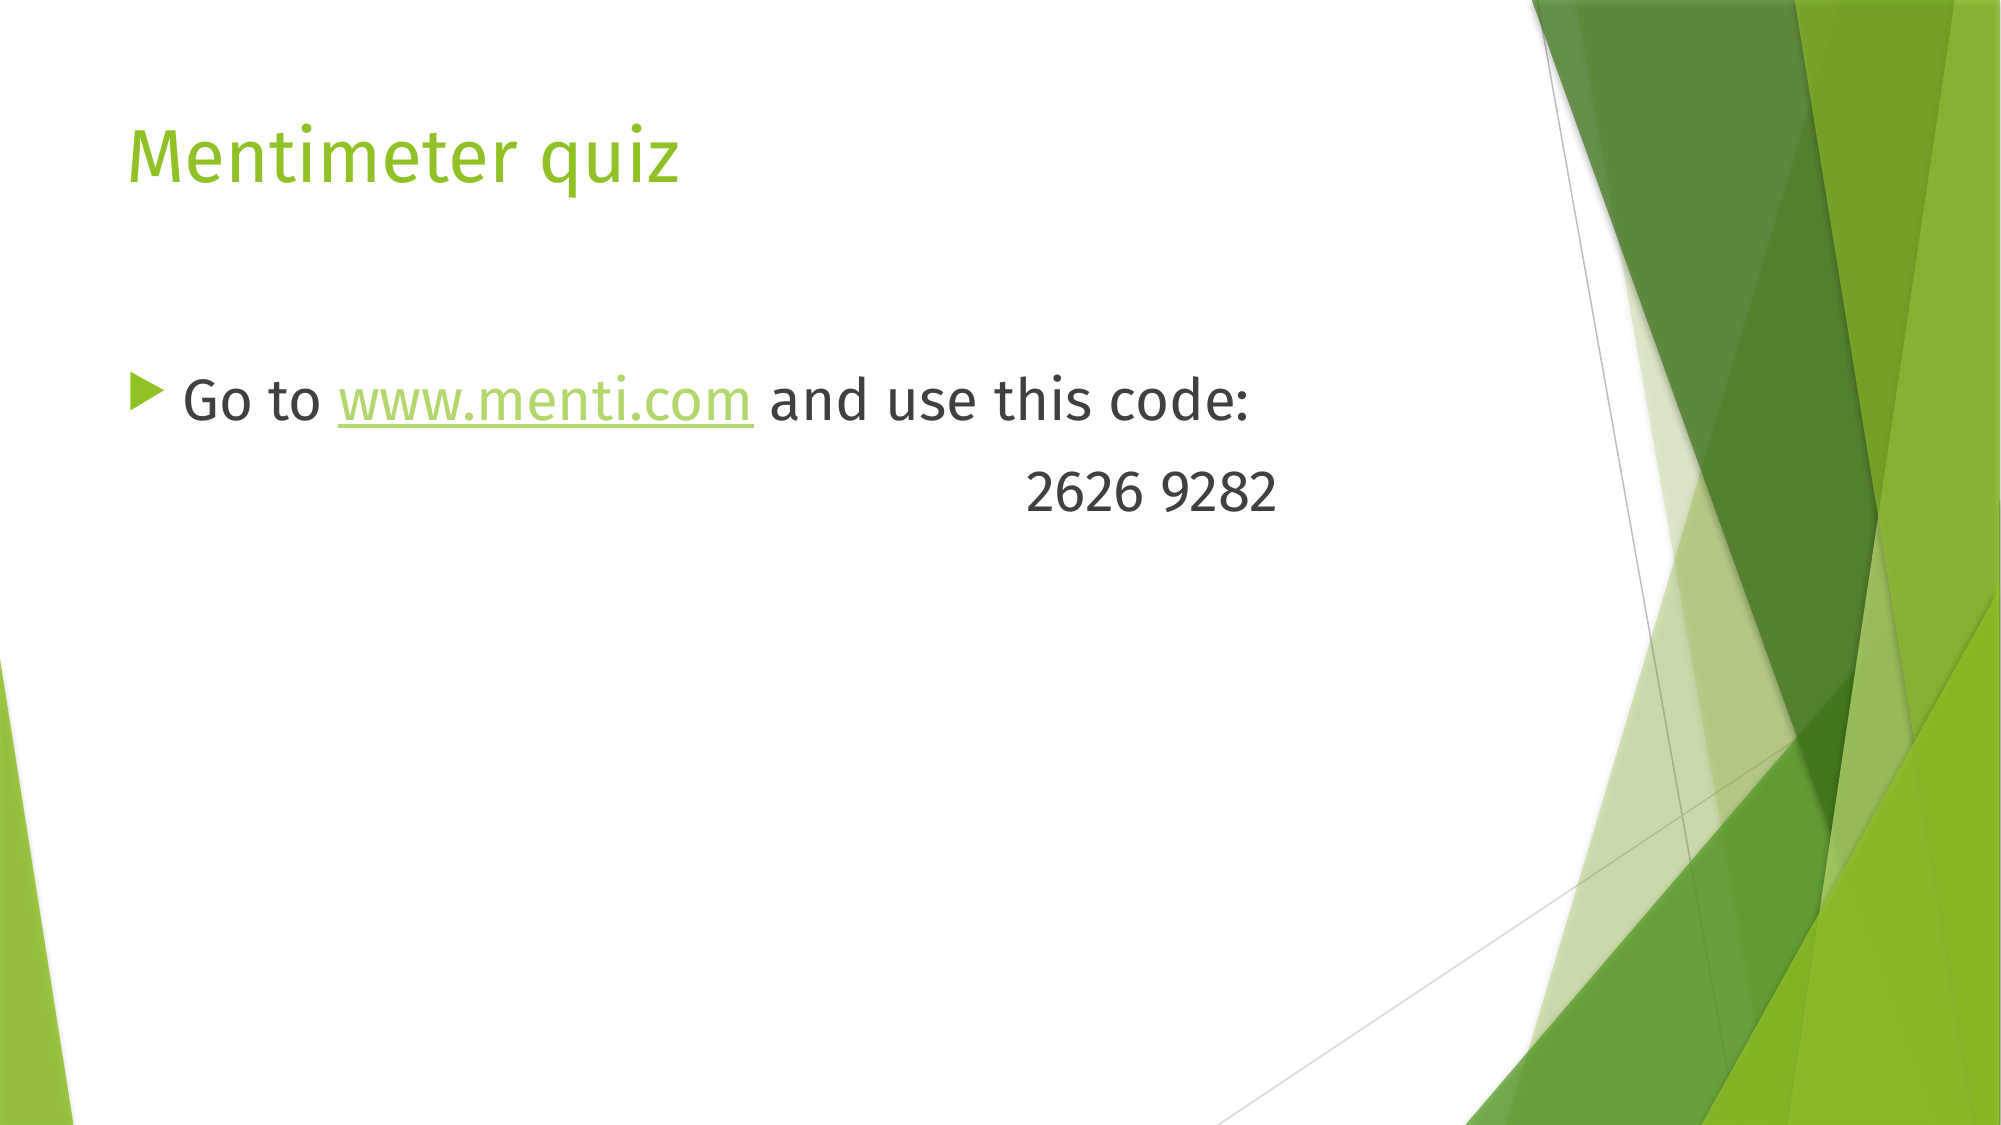

# Mentimeter quiz
Go to www.menti.com and use this code:
						2626 9282